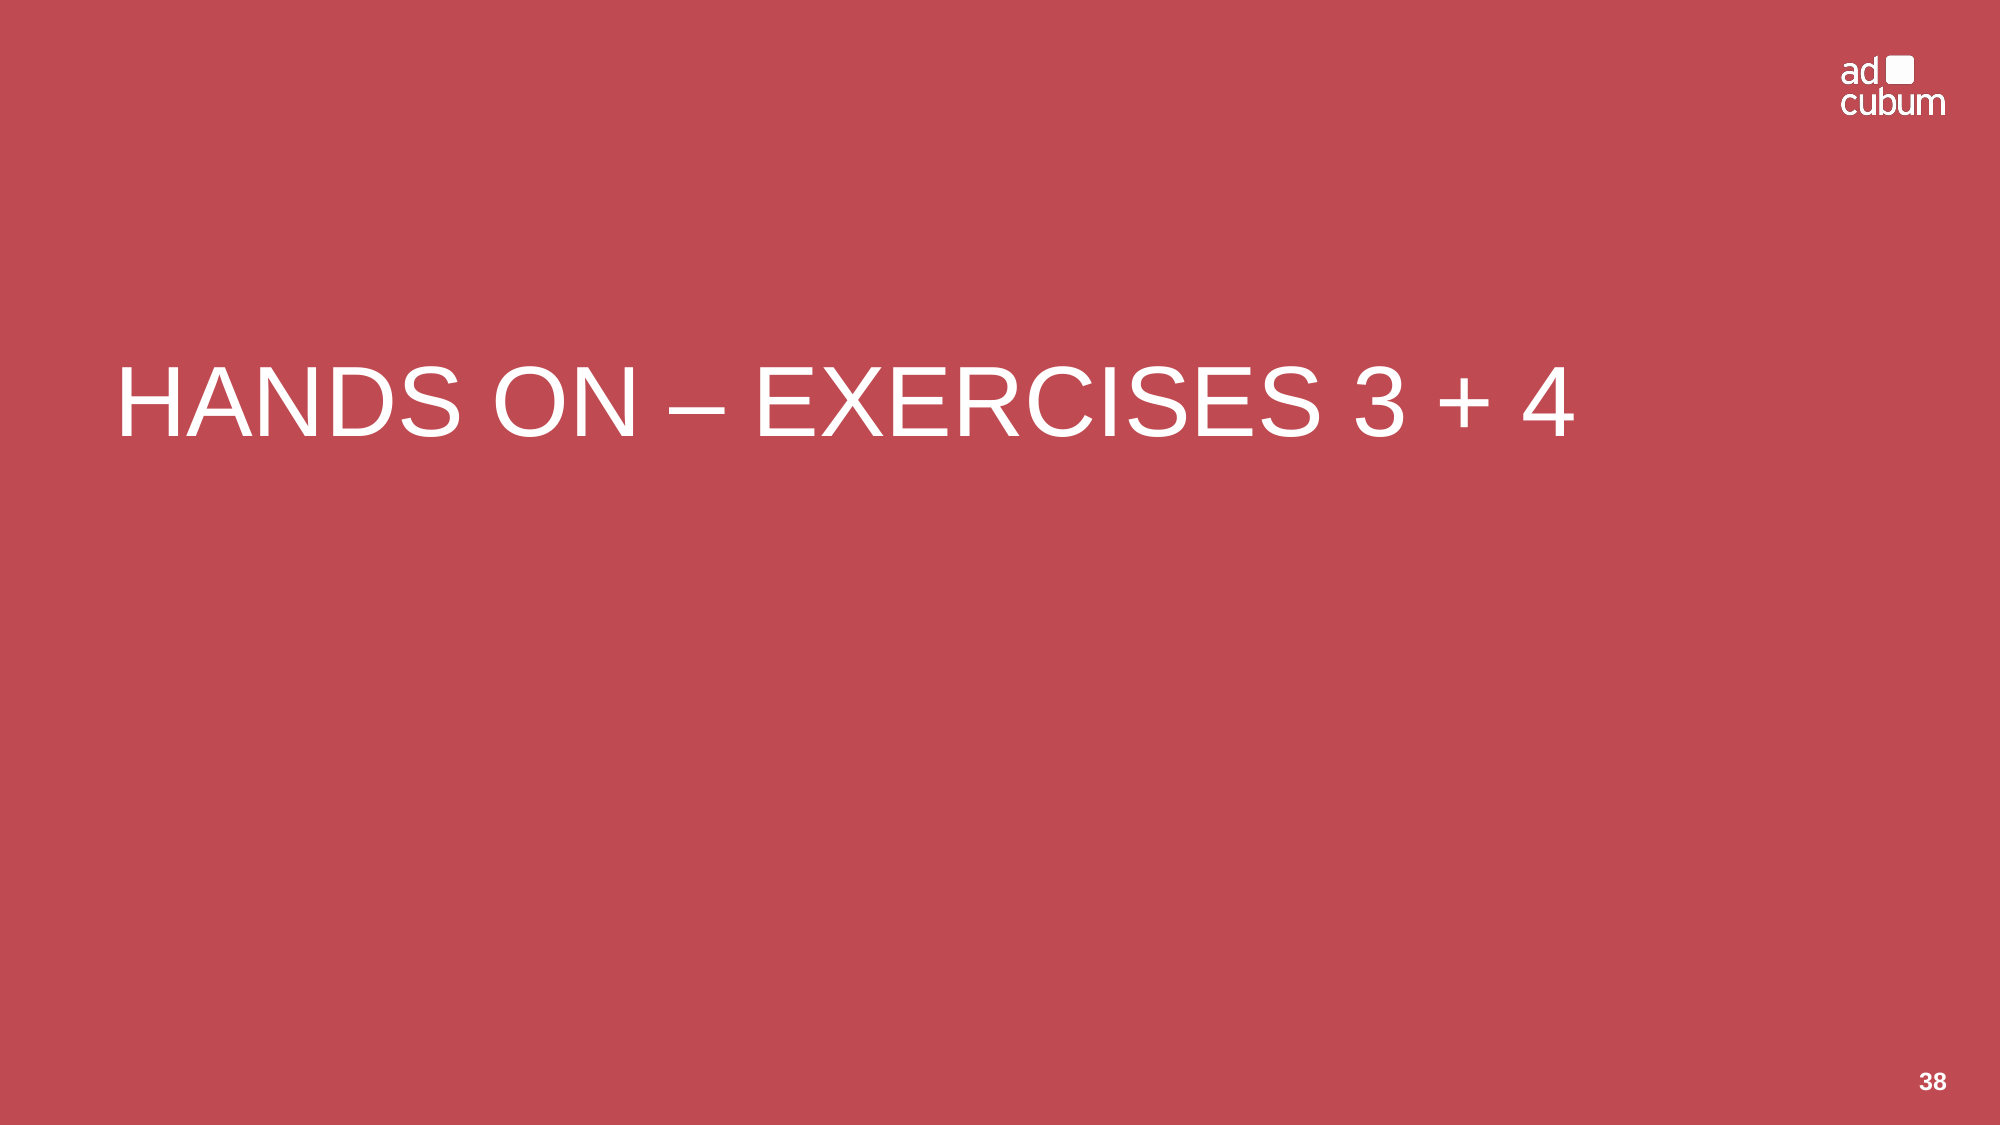

# HANDS ON – EXERCISES 3 + 4
38